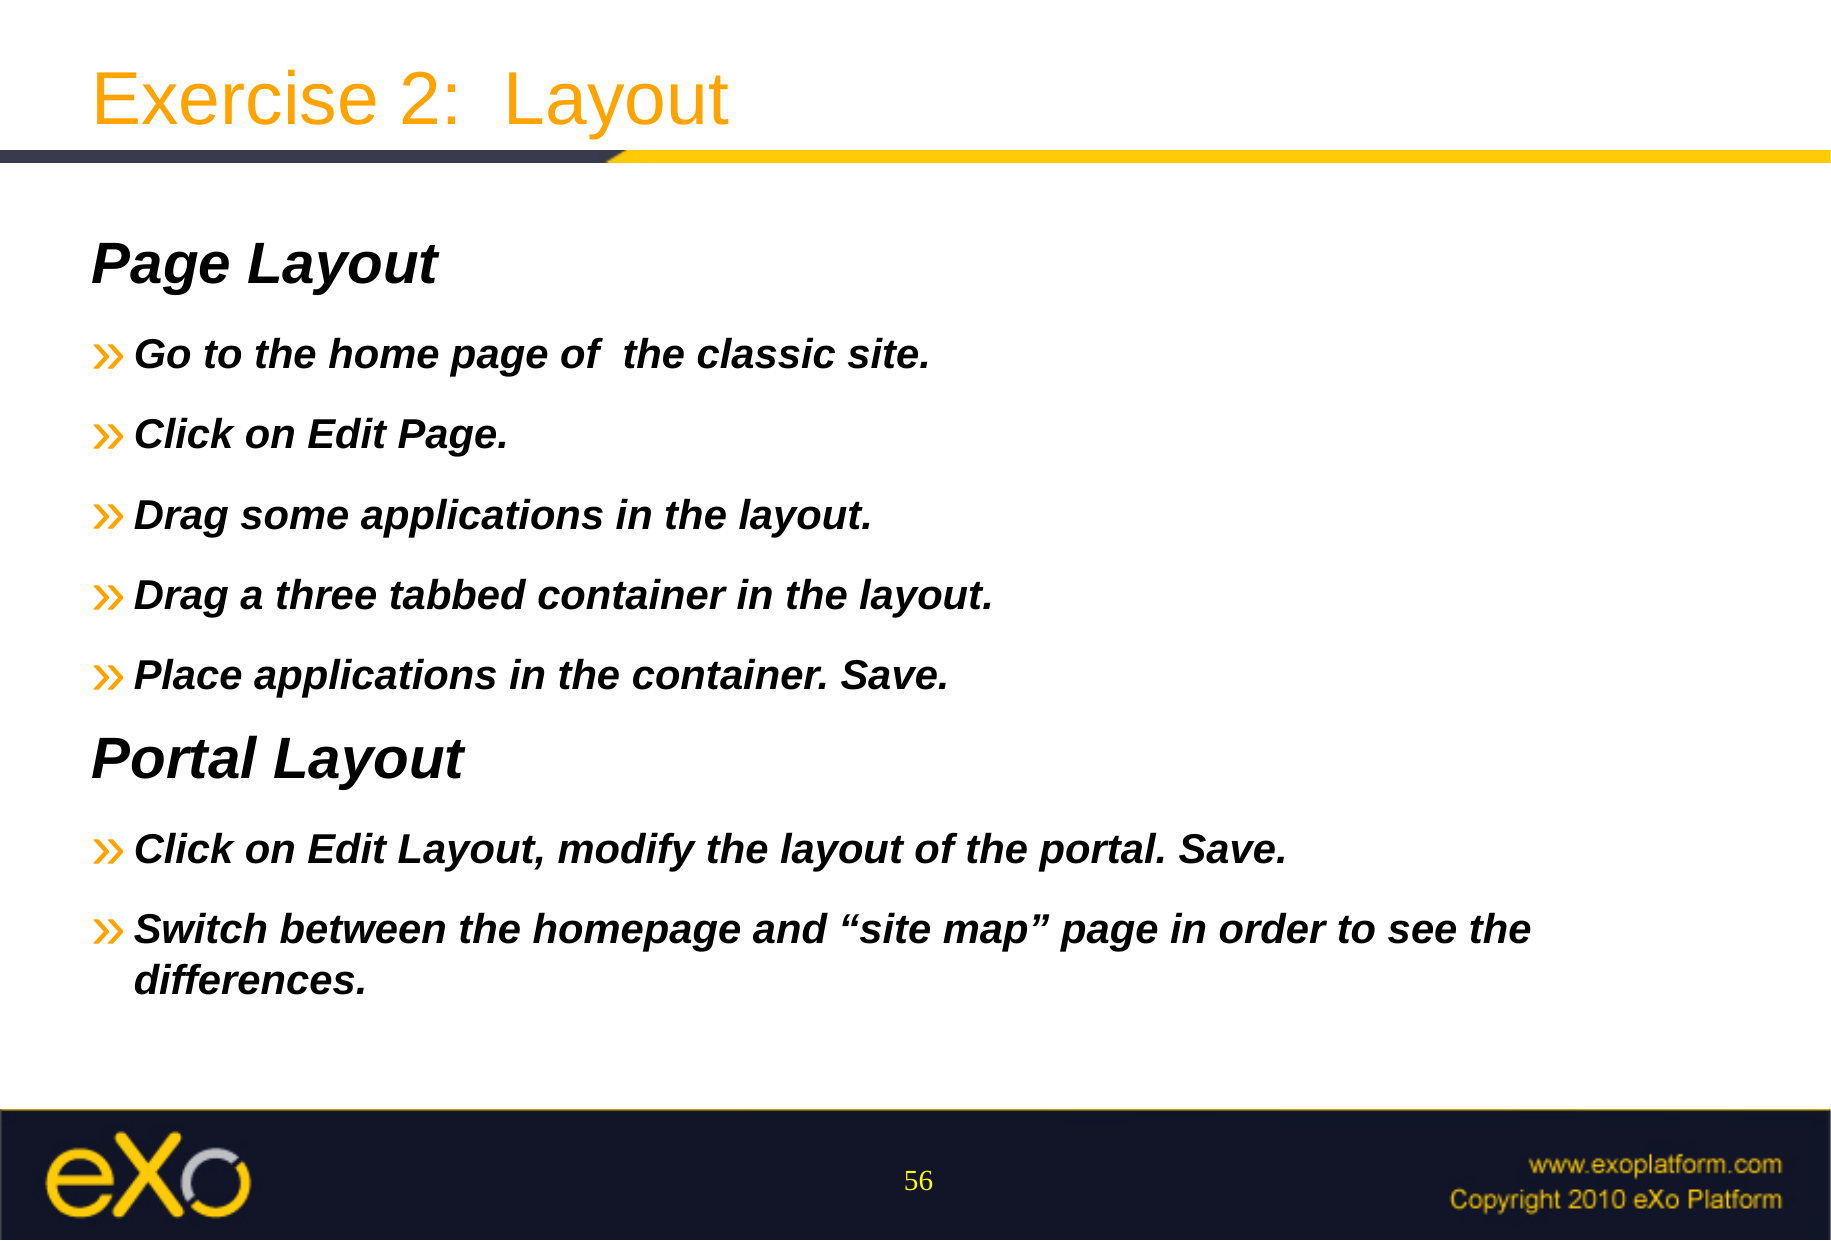

Exercise 2:  Layout
Page Layout
Go to the home page of  the classic site.
Click on Edit Page.
Drag some applications in the layout.
Drag a three tabbed container in the layout.
Place applications in the container. Save.
Portal Layout
Click on Edit Layout, modify the layout of the portal. Save.
Switch between the homepage and “site map” page in order to see the differences.